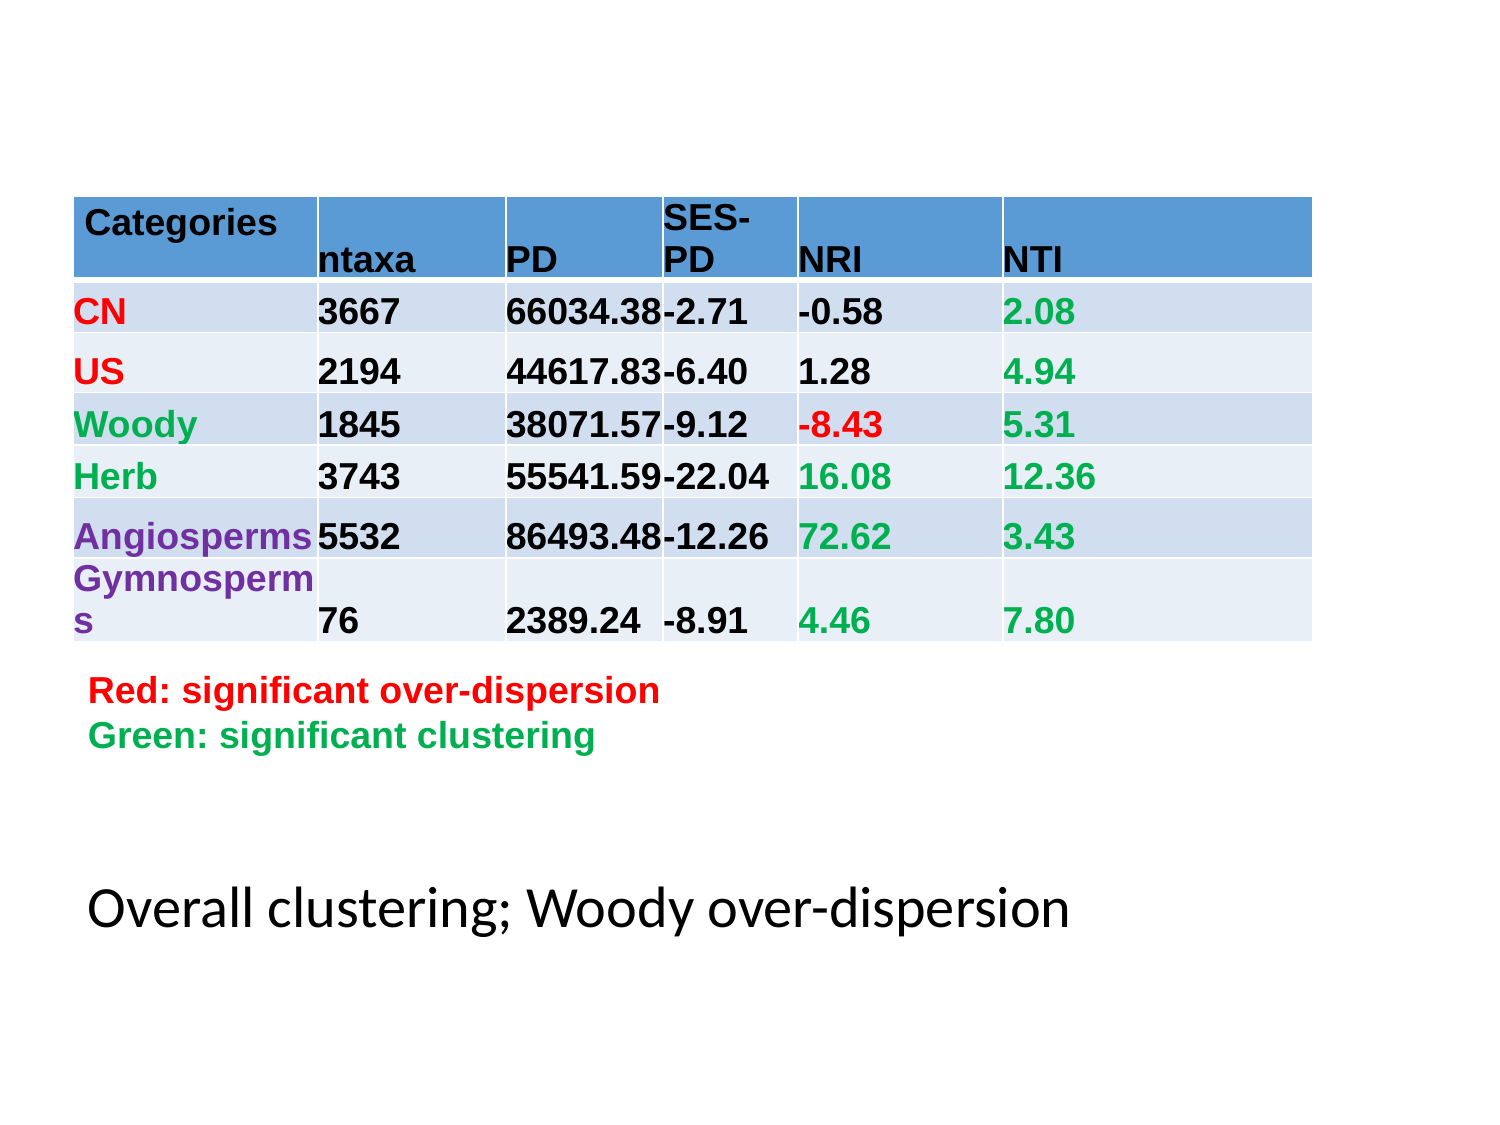

| Categories | ntaxa | PD | SES-PD | NRI | NTI |
| --- | --- | --- | --- | --- | --- |
| CN | 3667 | 66034.38 | -2.71 | -0.58 | 2.08 |
| US | 2194 | 44617.83 | -6.40 | 1.28 | 4.94 |
| Woody | 1845 | 38071.57 | -9.12 | -8.43 | 5.31 |
| Herb | 3743 | 55541.59 | -22.04 | 16.08 | 12.36 |
| Angiosperms | 5532 | 86493.48 | -12.26 | 72.62 | 3.43 |
| Gymnosperms | 76 | 2389.24 | -8.91 | 4.46 | 7.80 |
Red: significant over-dispersion
Green: significant clustering
Overall clustering; Woody over-dispersion